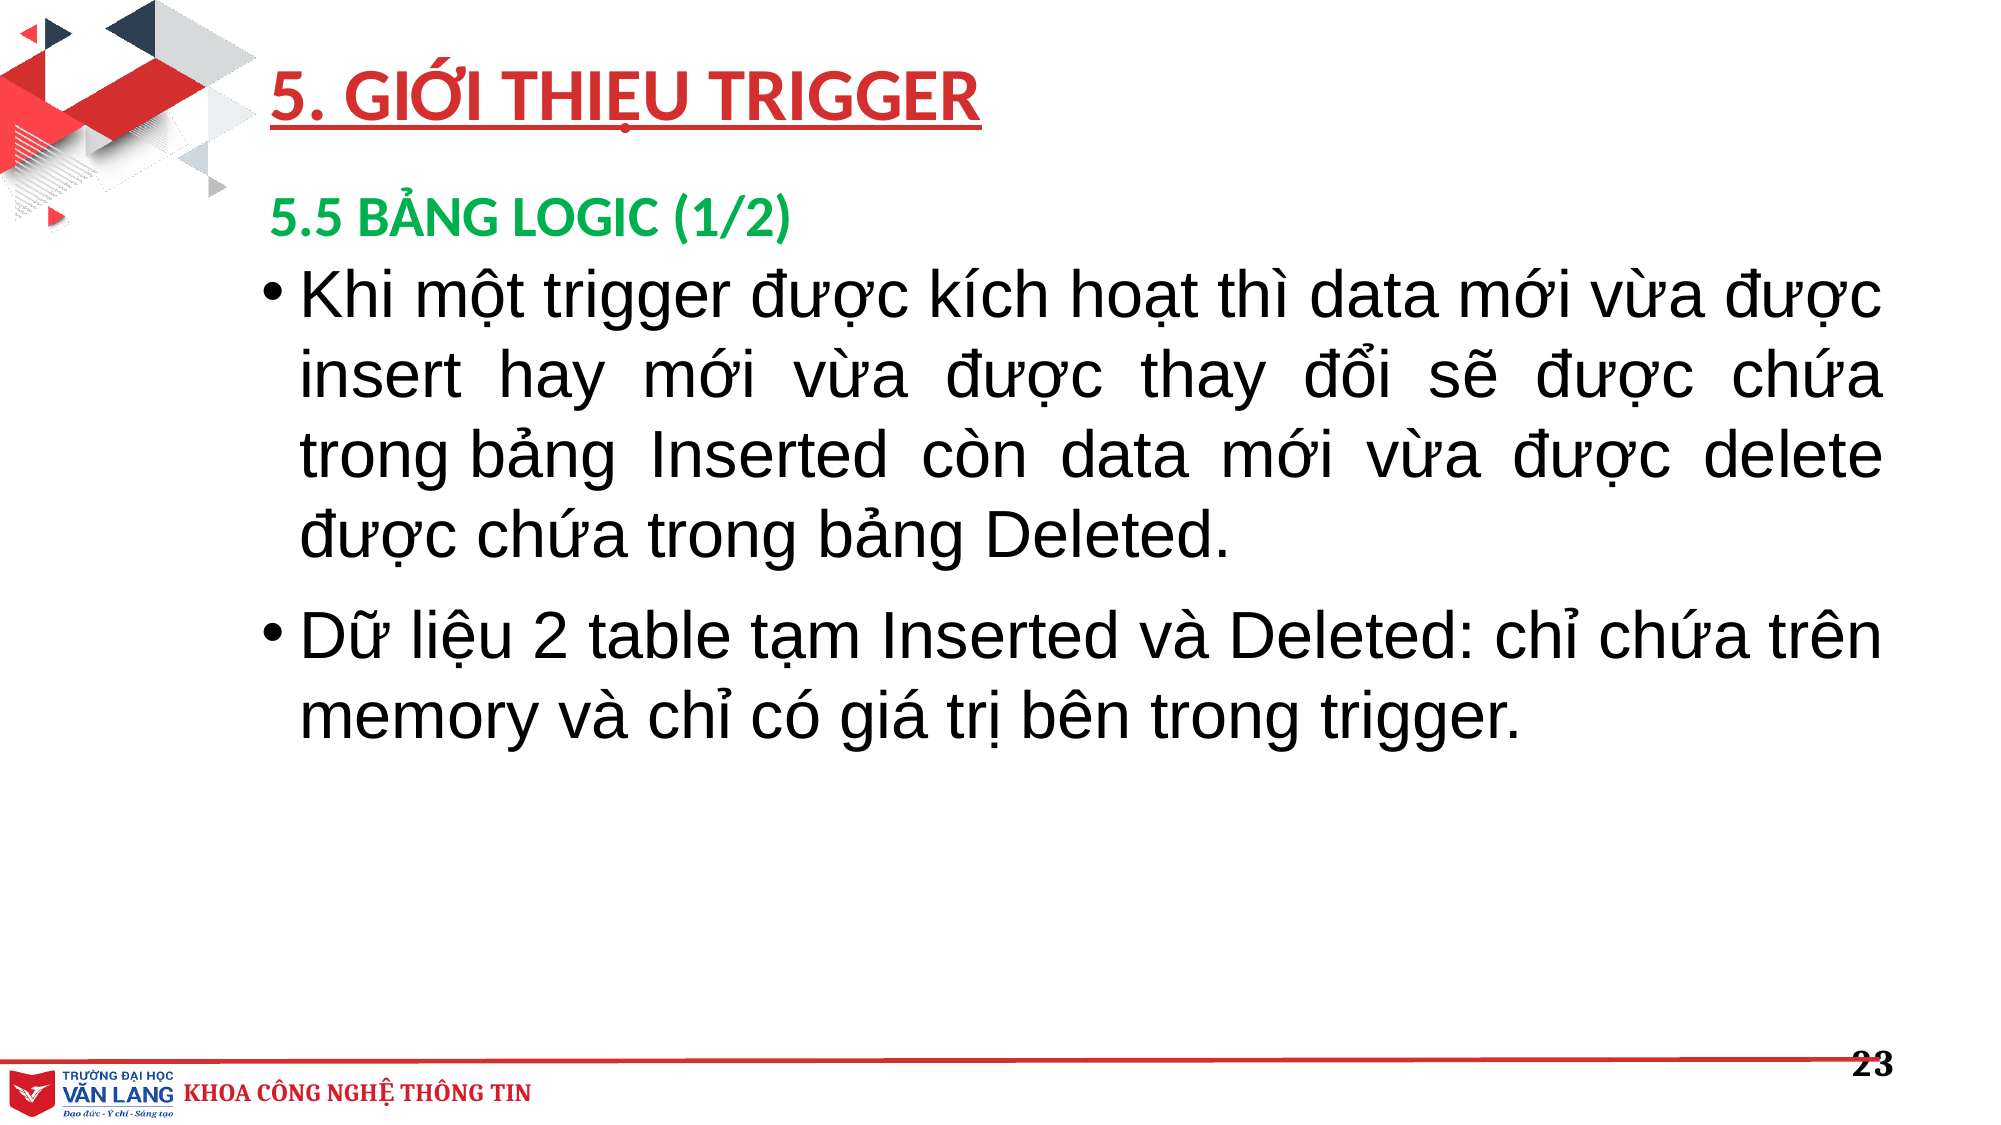

5. GIỚI THIỆU TRIGGER

5.5 BẢNG LOGIC (1/2)

Khi một trigger được kích hoạt thì data mới vừa được insert hay mới vừa được thay đổi sẽ được chứa trong bảng Inserted còn data mới vừa được delete được chứa trong bảng Deleted.
Dữ liệu 2 table tạm Inserted và Deleted: chỉ chứa trên memory và chỉ có giá trị bên trong trigger.